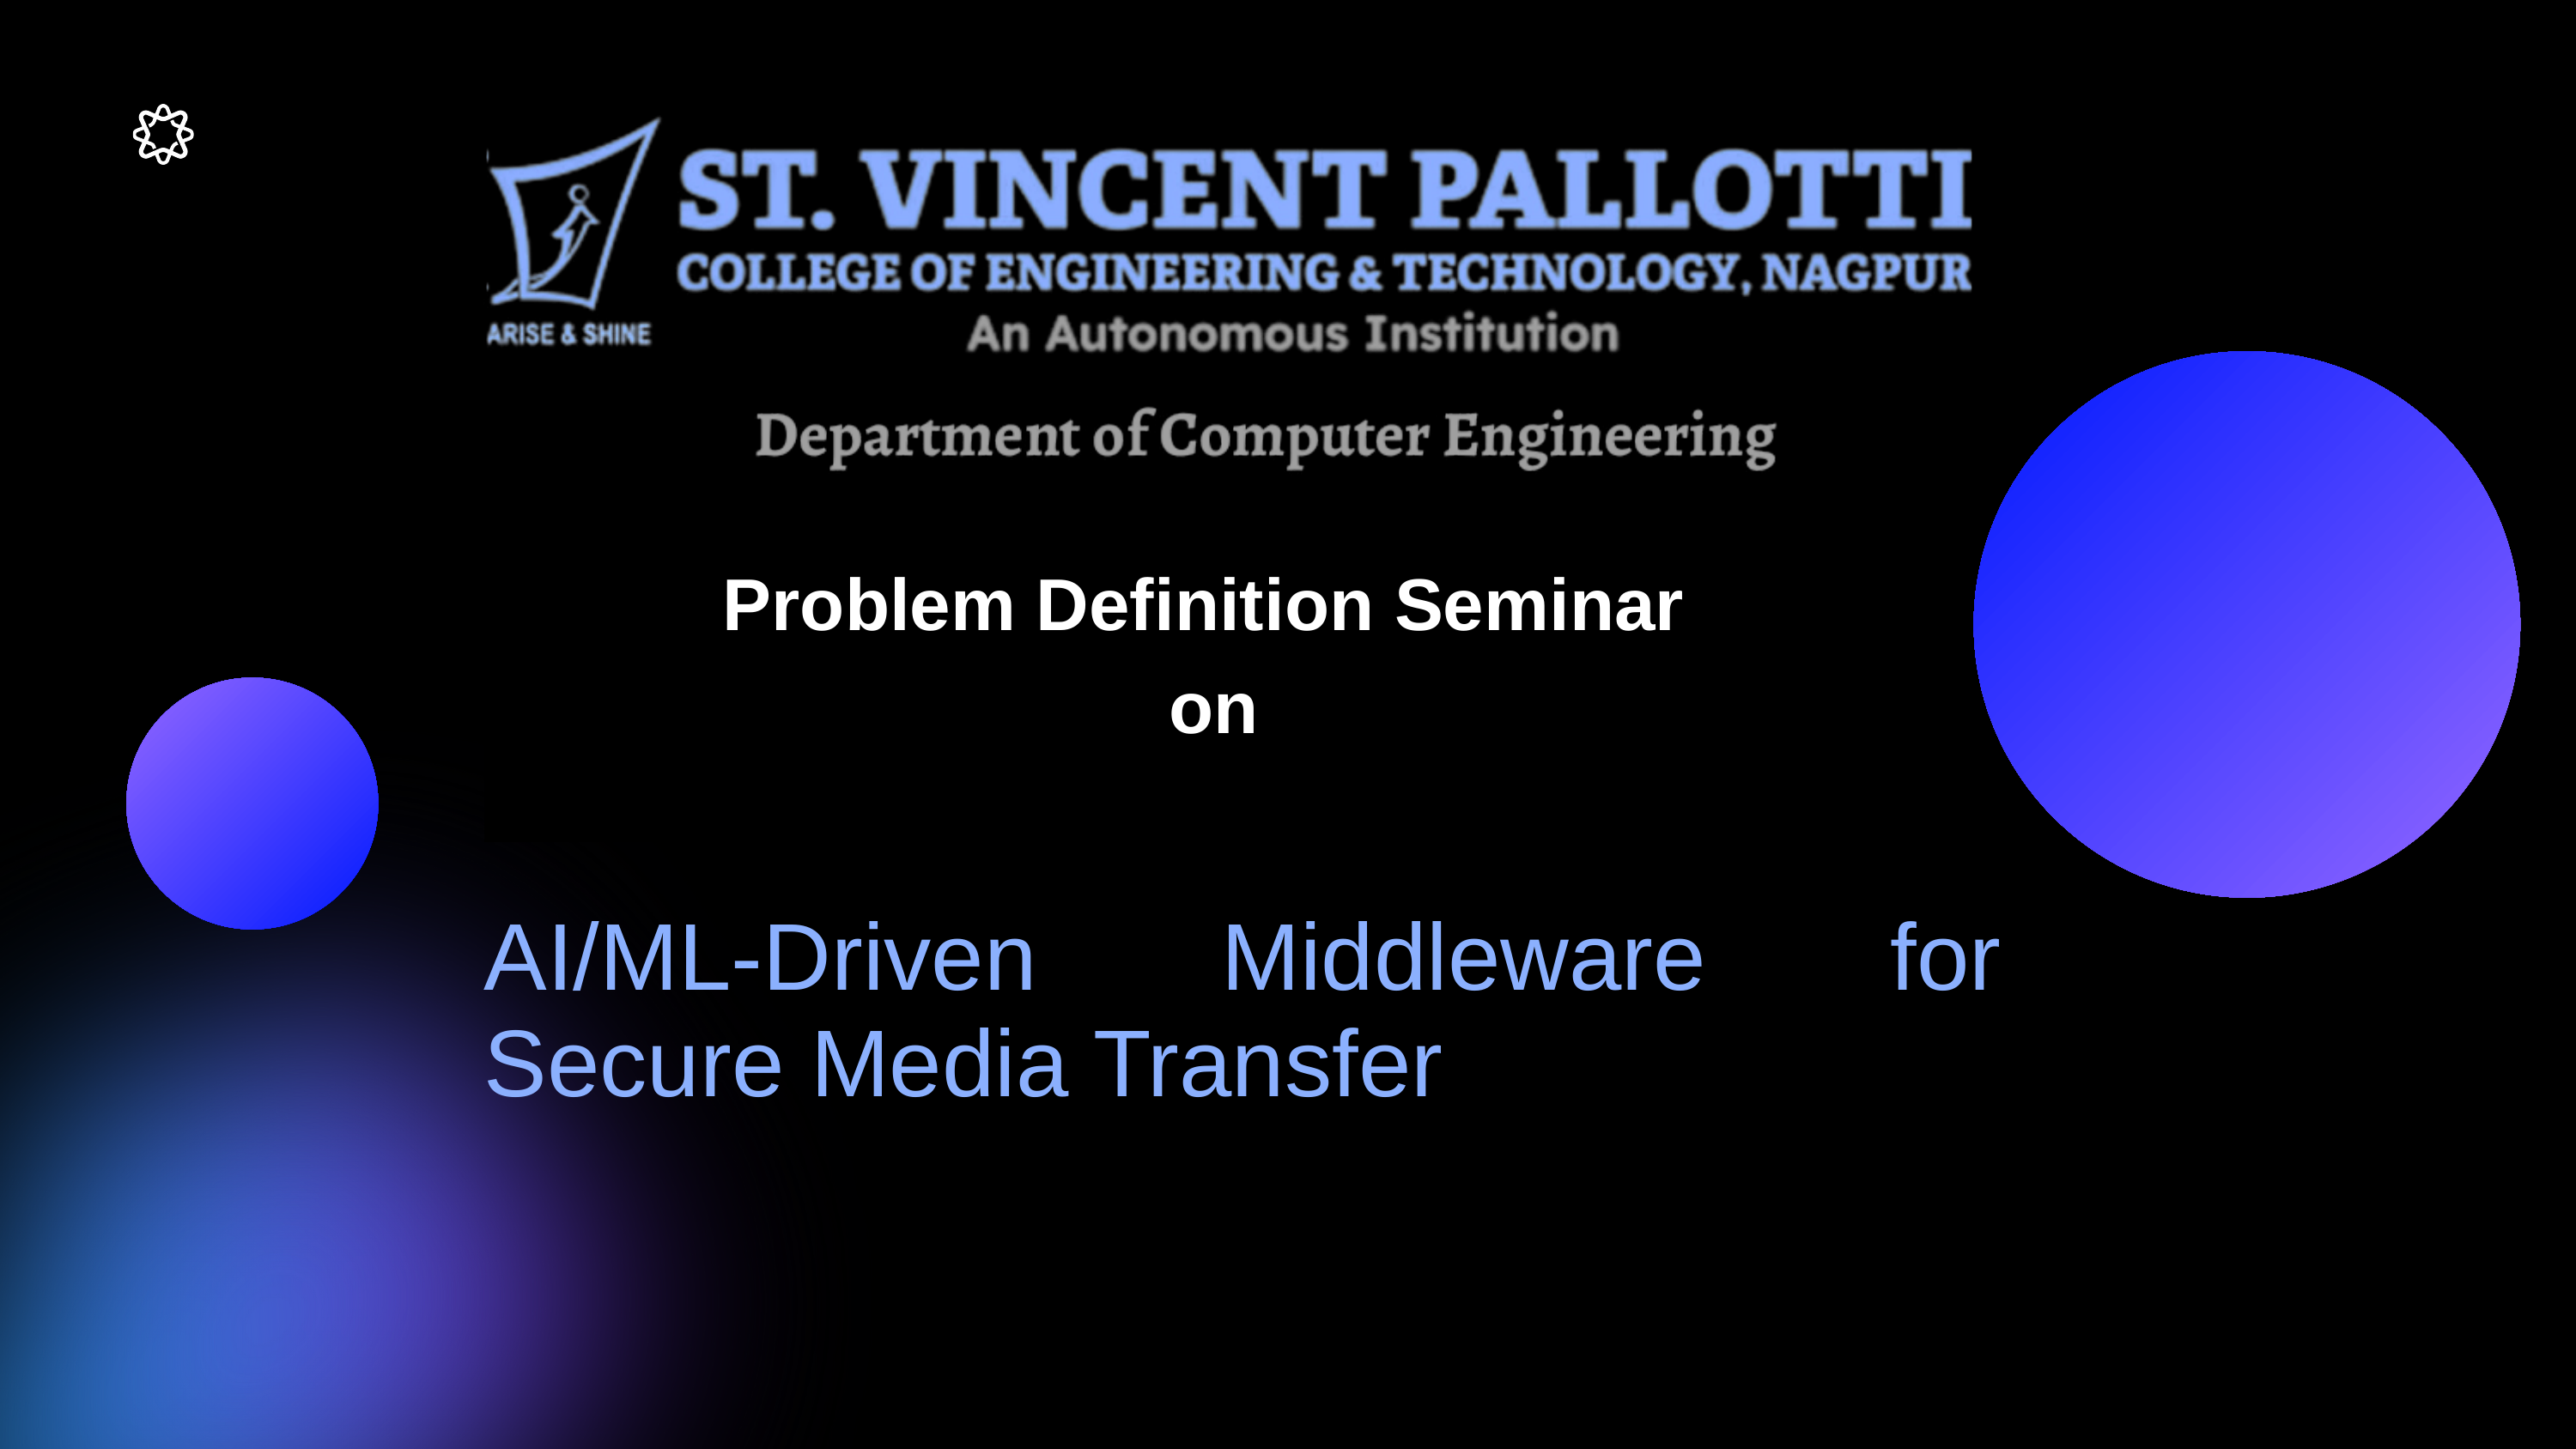

Problem Definition Seminar
on

AI/ML-Driven Middleware for Secure Media Transfer